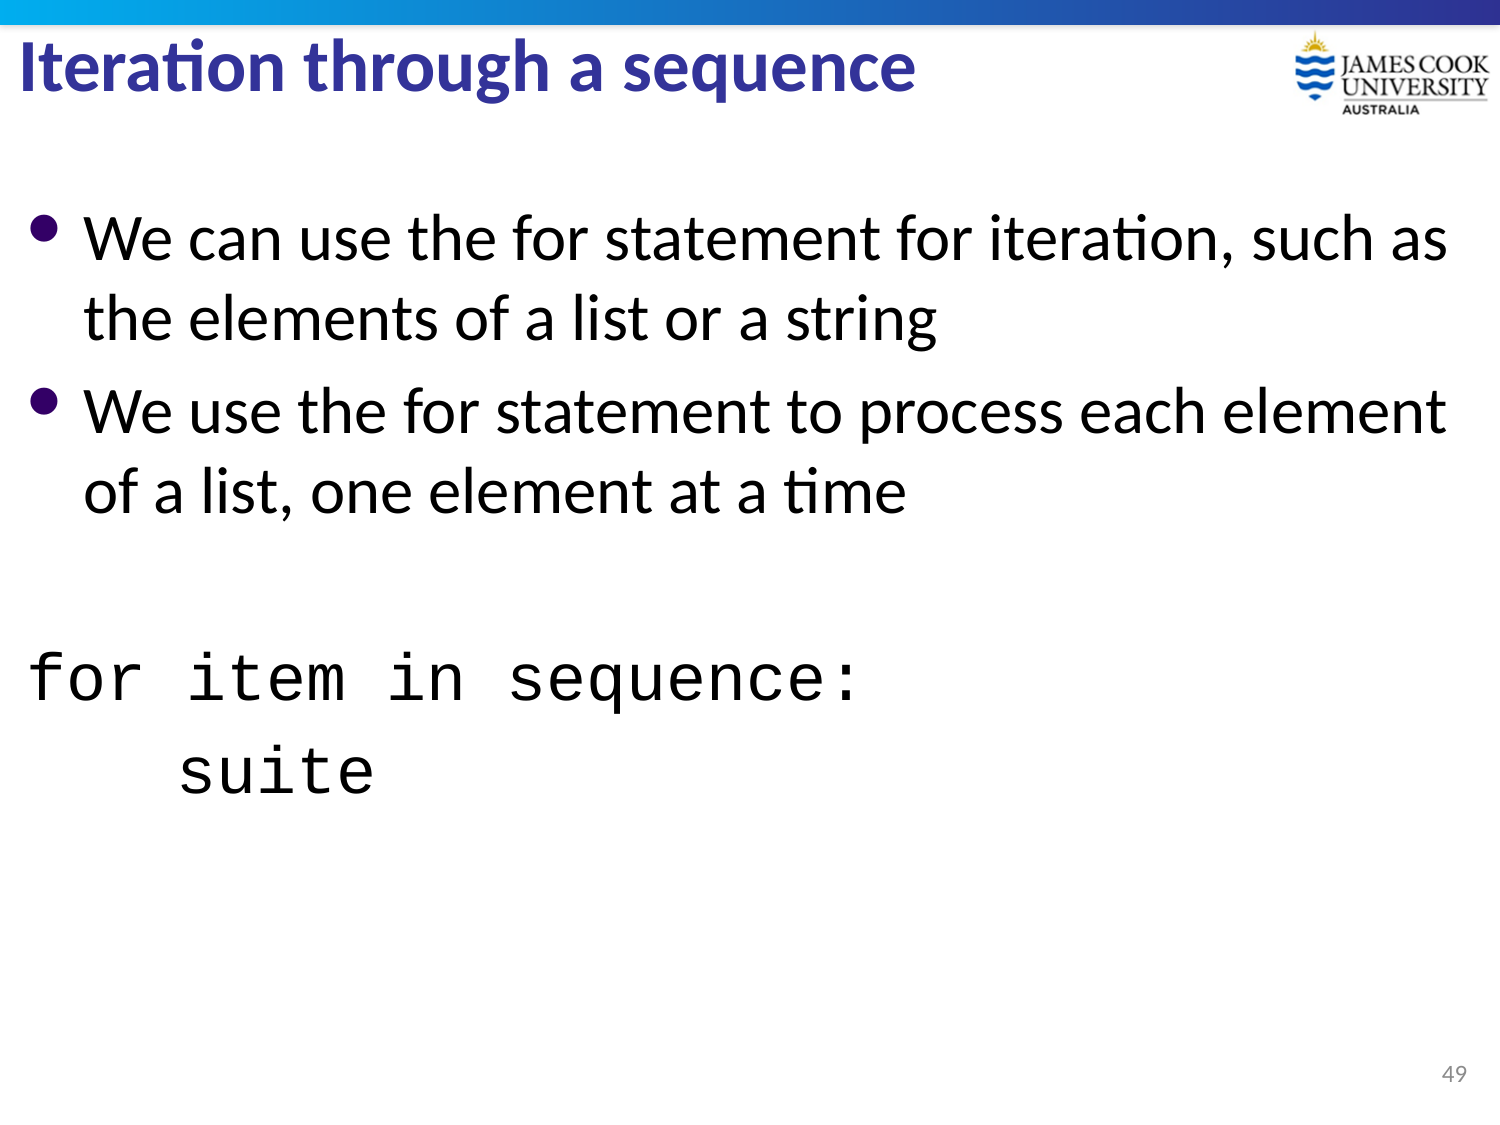

# Iteration through a sequence
We can use the for statement for iteration, such as the elements of a list or a string
We use the for statement to process each element of a list, one element at a time

for item in sequence:
	suite

49